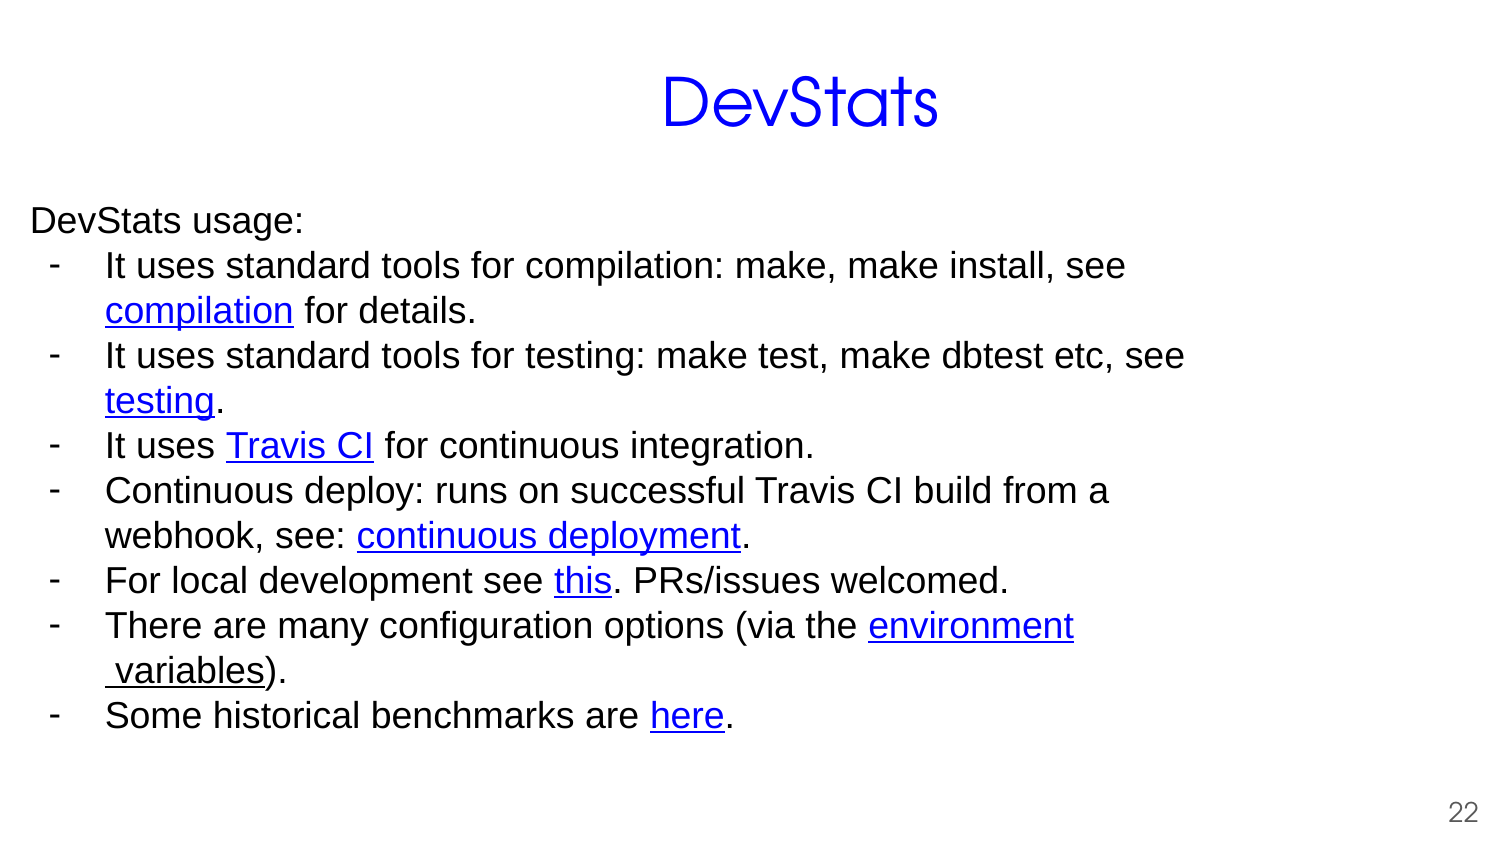

DevStats
DevStats usage:
It uses standard tools for compilation: make, make install, see compilation for details.
It uses standard tools for testing: make test, make dbtest etc, see testing.
It uses Travis CI for continuous integration.
Continuous deploy: runs on successful Travis CI build from a webhook, see: continuous deployment.
For local development see this. PRs/issues welcomed.
There are many configuration options (via the environment variables).
Some historical benchmarks are here.
22